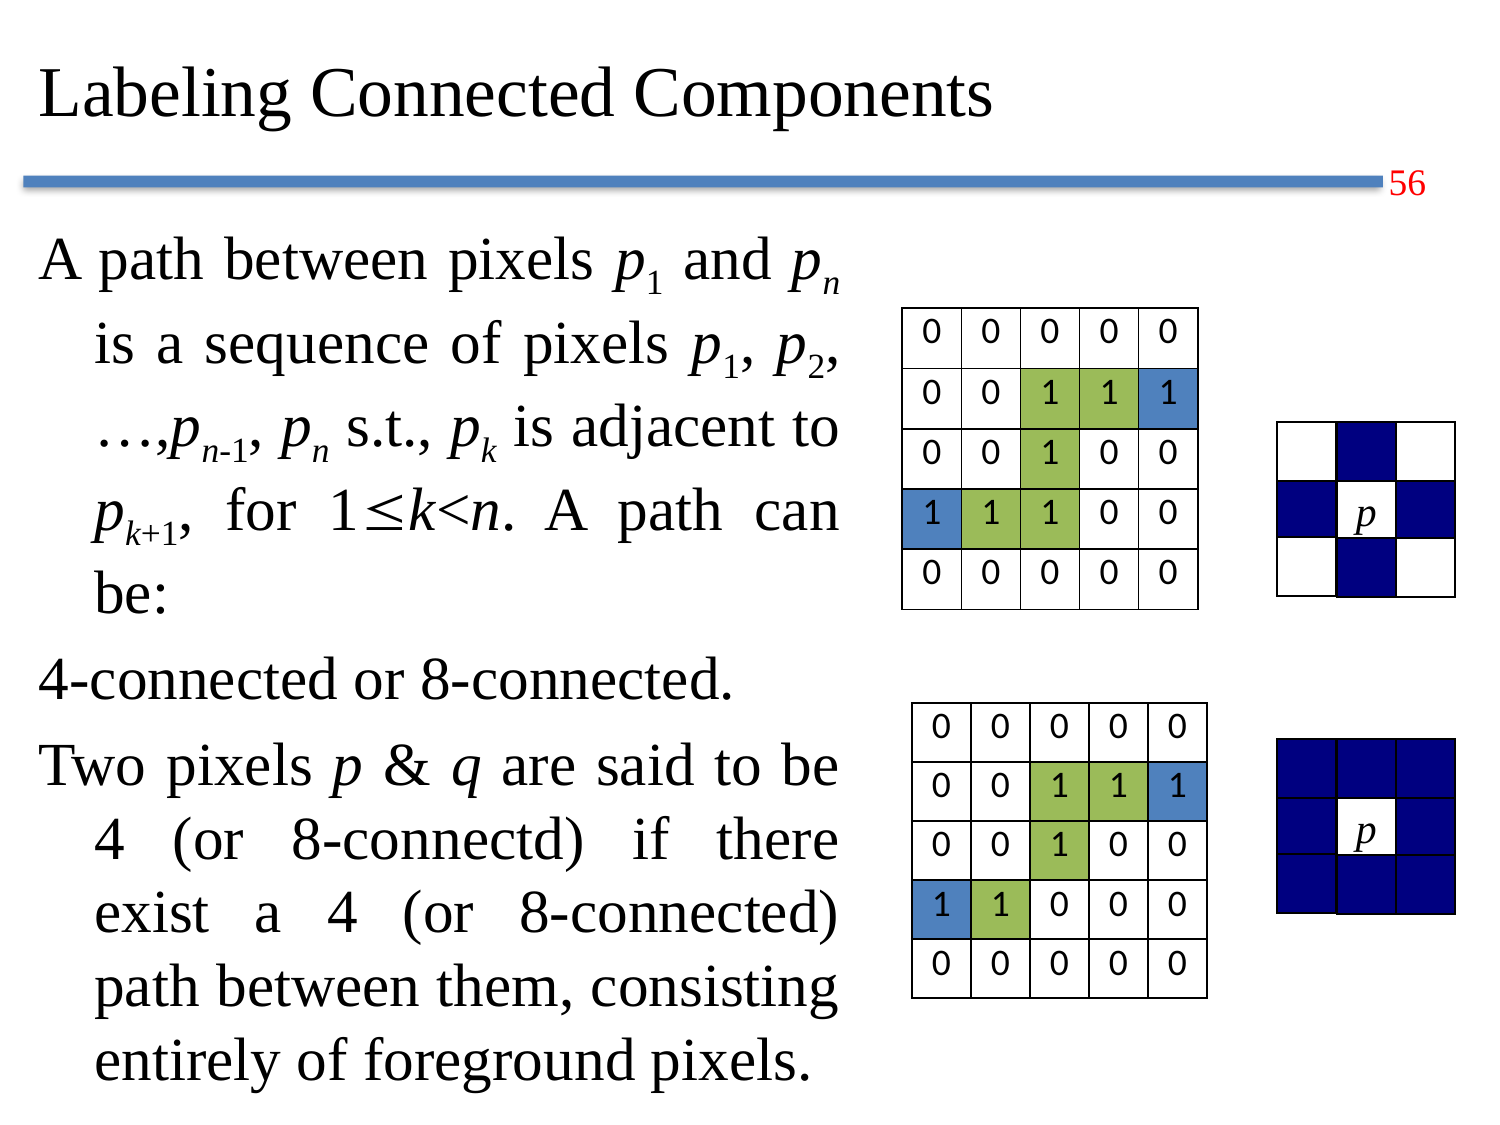

# Labeling Connected Components
A path between pixels p1 and pn is a sequence of pixels p1, p2,…,pn-1, pn s.t., pk is adjacent to pk+1, for 1≤k<n. A path can be:
4-connected or 8-connected.
Two pixels p & q are said to be 4 (or 8-connectd) if there exist a 4 (or 8-connected) path between them, consisting entirely of foreground pixels.
| 0 | 0 | 0 | 0 | 0 |
| --- | --- | --- | --- | --- |
| 0 | 0 | 1 | 1 | 1 |
| 0 | 0 | 1 | 0 | 0 |
| 1 | 1 | 1 | 0 | 0 |
| 0 | 0 | 0 | 0 | 0 |

p

| 0 | 0 | 0 | 0 | 0 |
| --- | --- | --- | --- | --- |
| 0 | 0 | 1 | 1 | 1 |
| 0 | 0 | 1 | 0 | 0 |
| 1 | 1 | 0 | 0 | 0 |
| 0 | 0 | 0 | 0 | 0 |

p